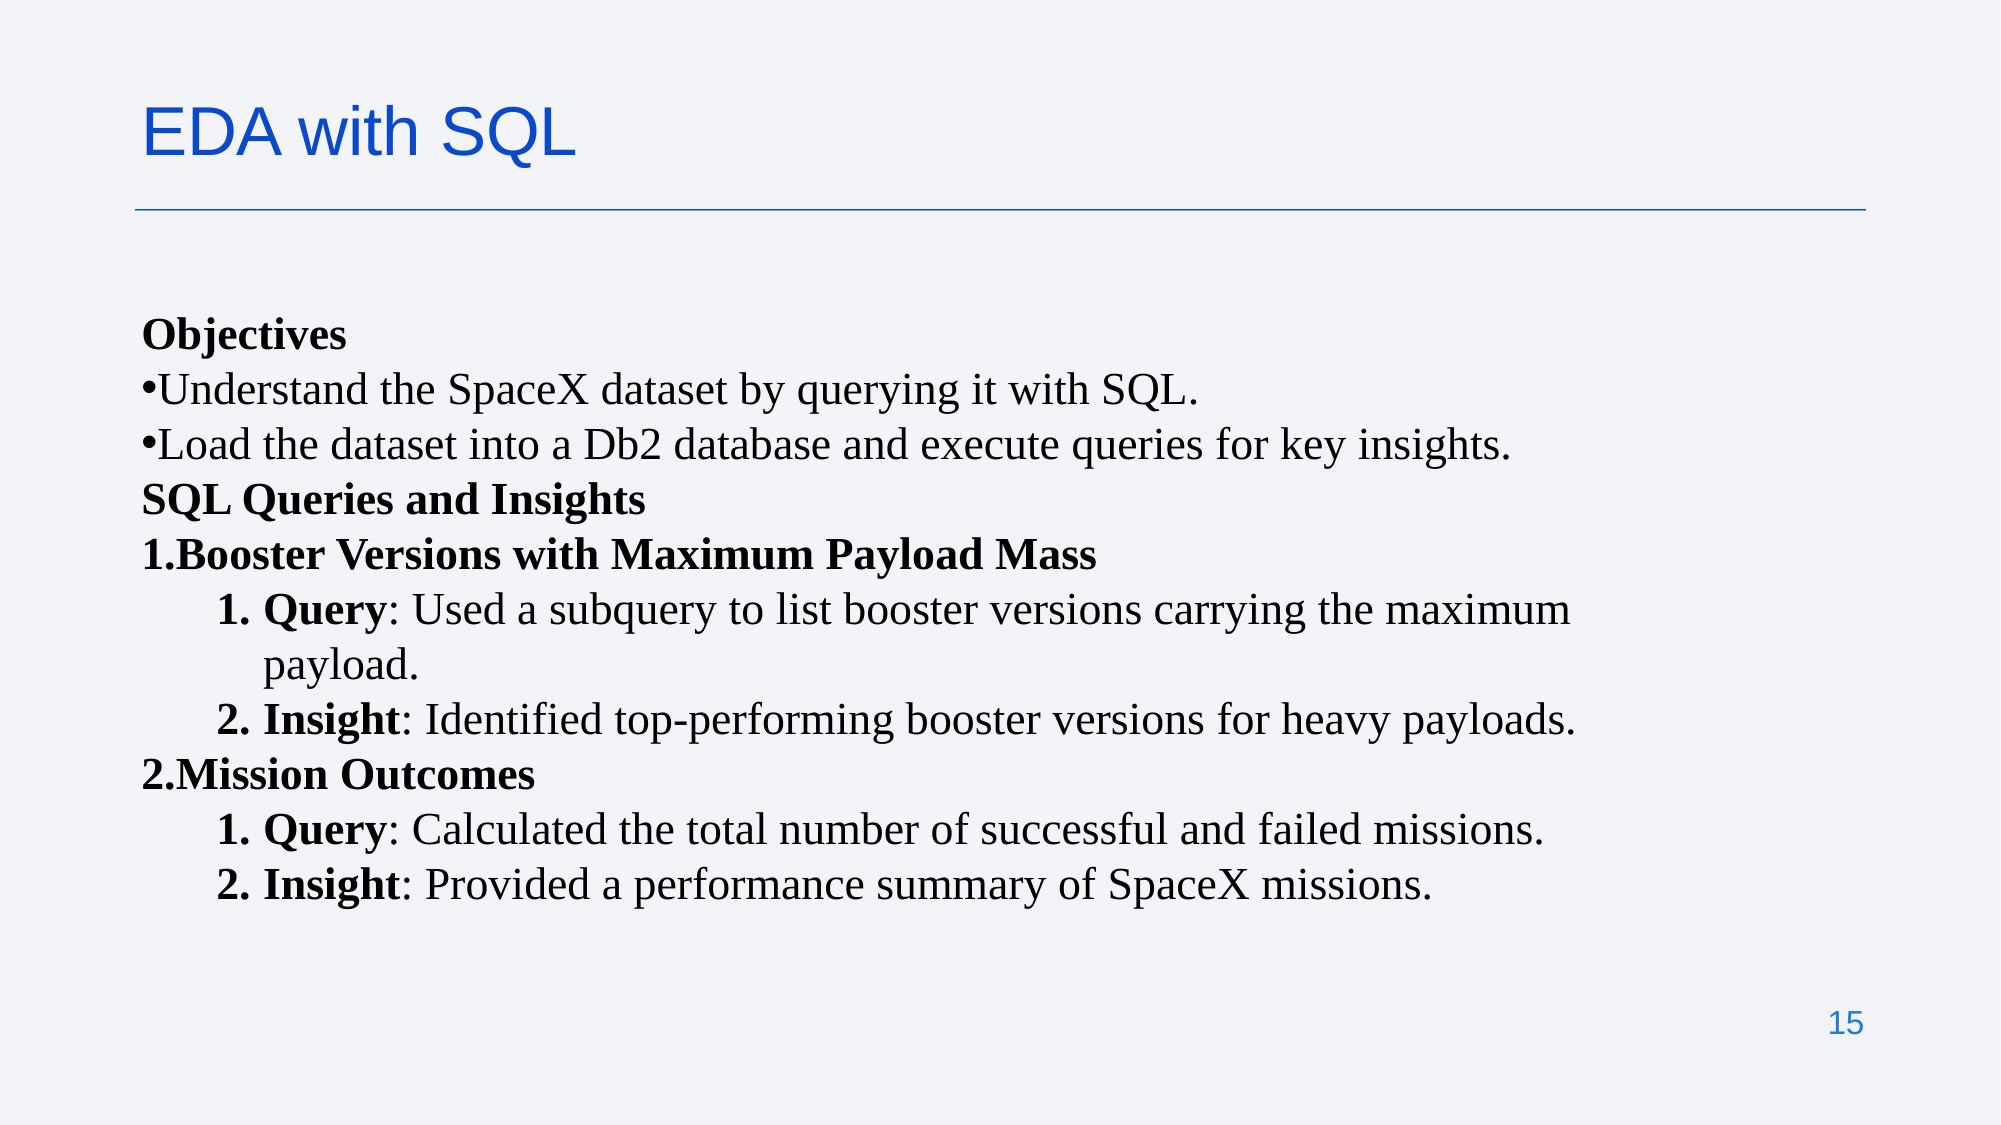

EDA with SQL
Objectives
Understand the SpaceX dataset by querying it with SQL.
Load the dataset into a Db2 database and execute queries for key insights.
SQL Queries and Insights
Booster Versions with Maximum Payload Mass
Query: Used a subquery to list booster versions carrying the maximum payload.
Insight: Identified top-performing booster versions for heavy payloads.
Mission Outcomes
Query: Calculated the total number of successful and failed missions.
Insight: Provided a performance summary of SpaceX missions.

15